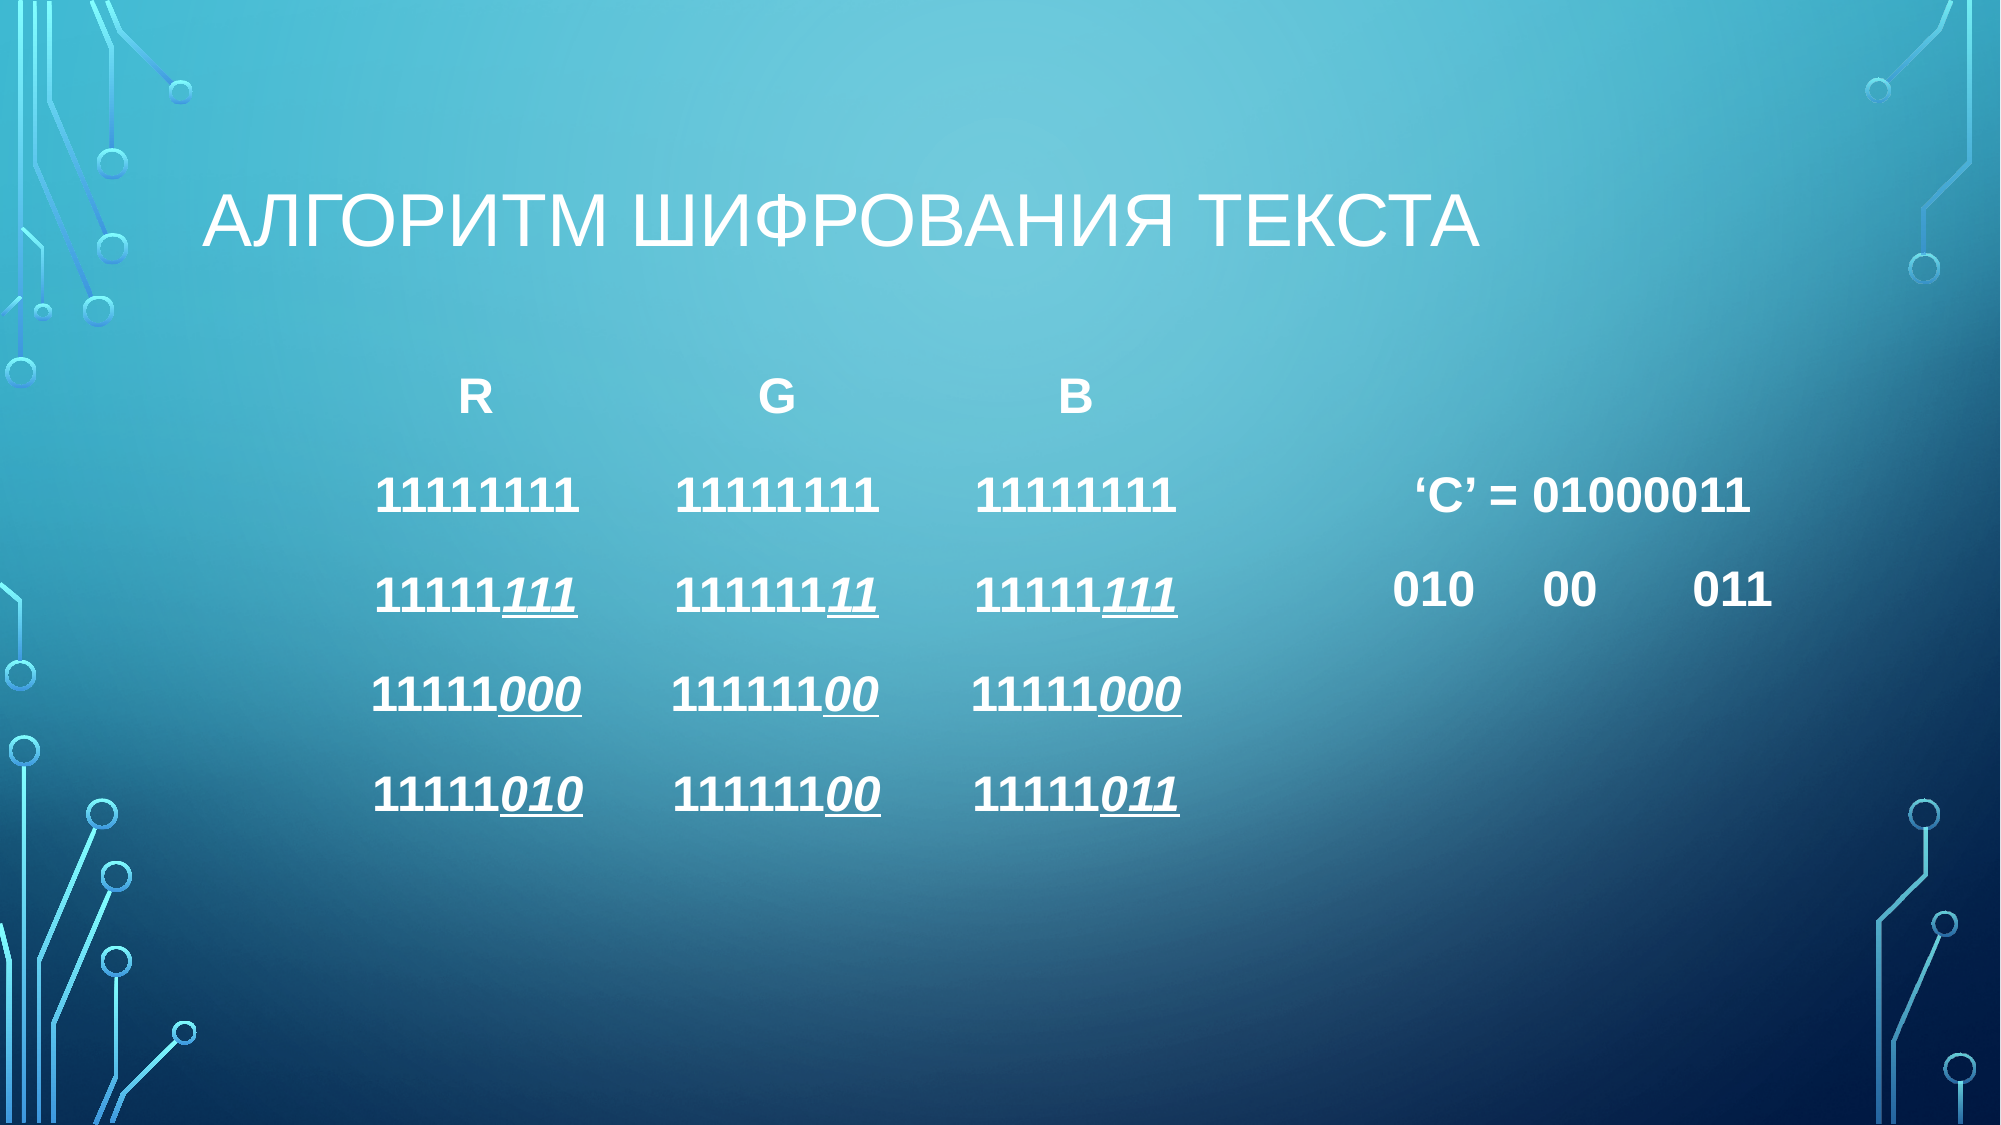

# Алгоритм шифрования текста
R		G		B
‘C’ = 01000011
11111111	11111111	11111111
010	00	011
11111111	11111111	11111111
11111000	11111100	11111000
11111010	11111100	11111011